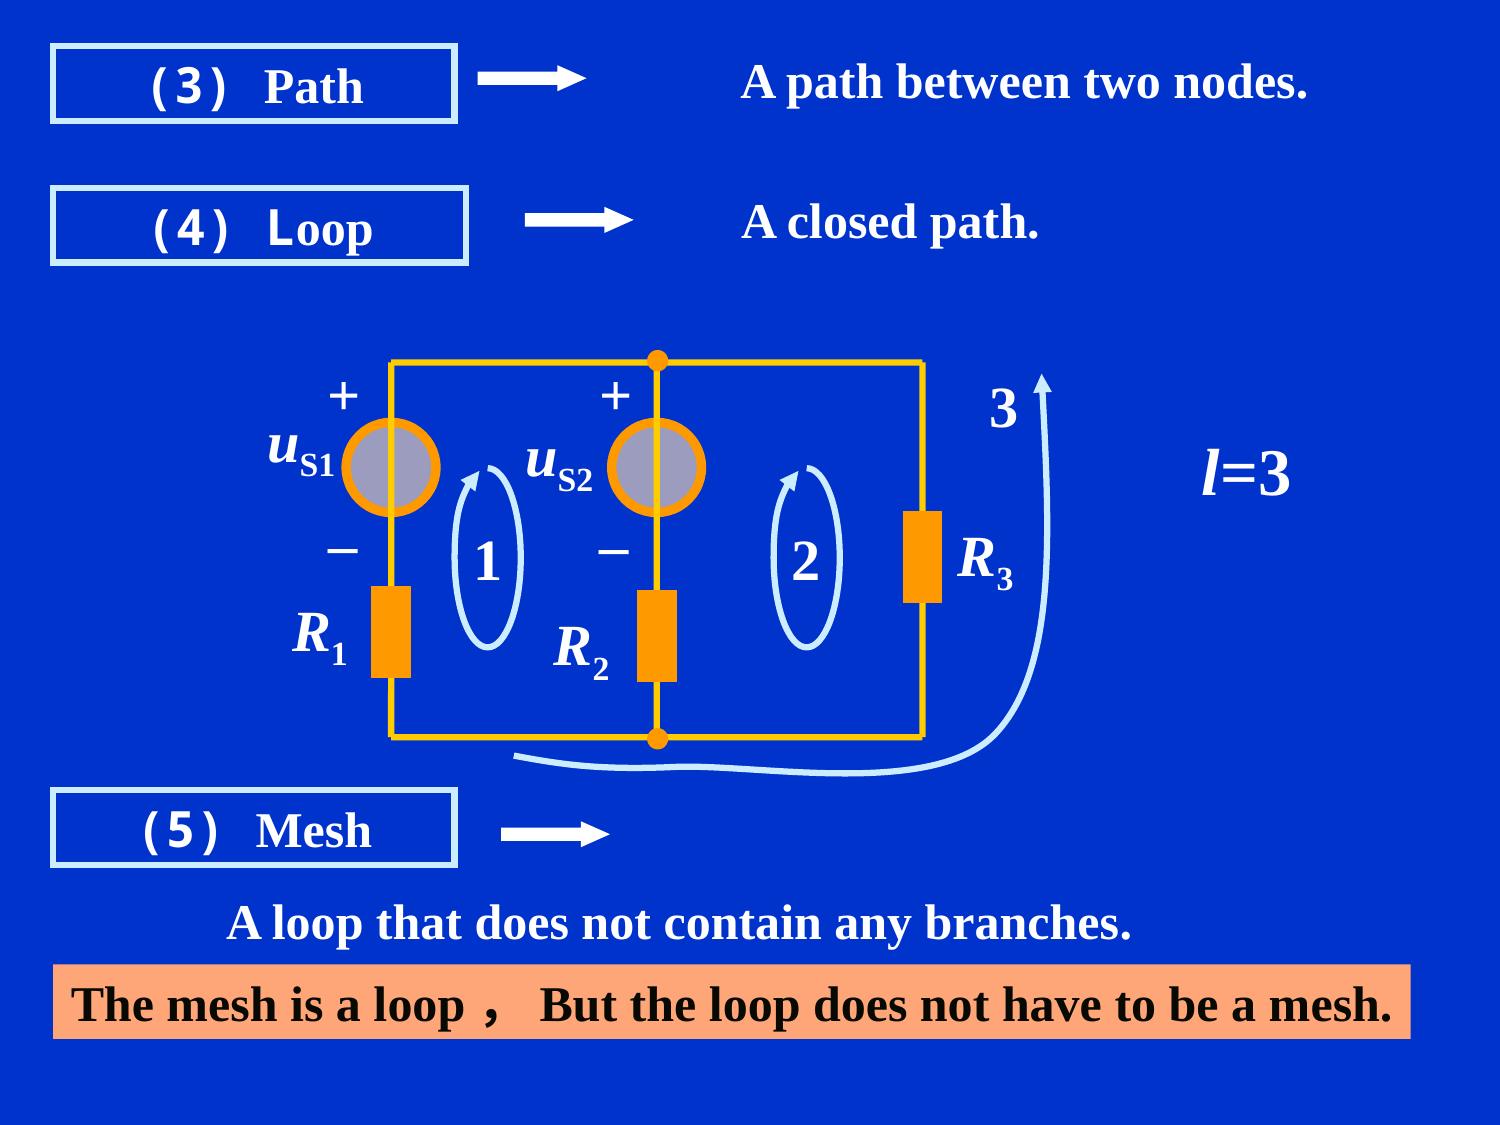

A path between two nodes.
(3) Path

A closed path.
(4) Loop

+
+

uS1
uS2

_
_

R3

R1

R2

3

l=3

1

2
(5) Mesh

A loop that does not contain any branches.
The mesh is a loop，But the loop does not have to be a mesh.